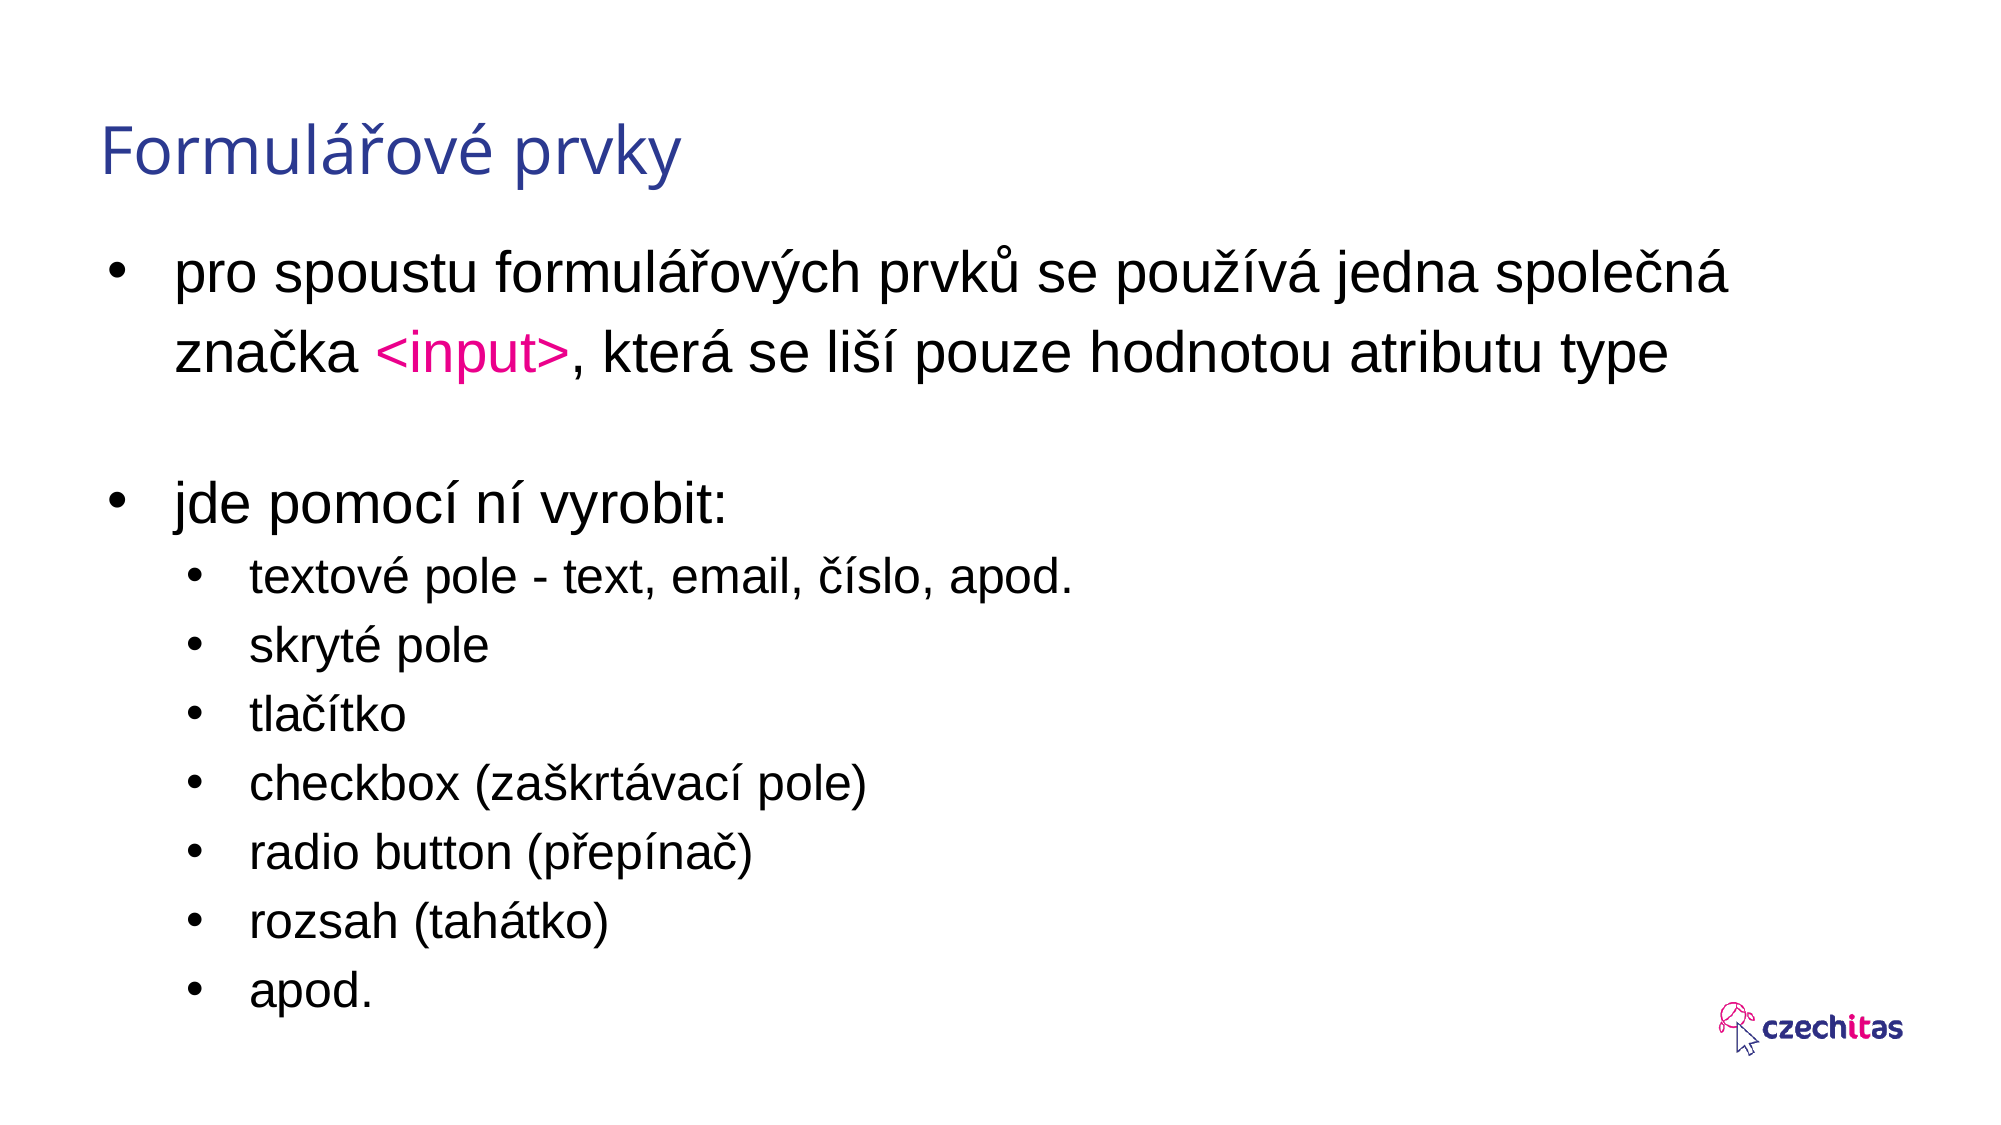

# Formulářové prvky
pro spoustu formulářových prvků se používá jedna společná značka <input>, která se liší pouze hodnotou atributu type
jde pomocí ní vyrobit:
textové pole - text, email, číslo, apod.
skryté pole
tlačítko
checkbox (zaškrtávací pole)
radio button (přepínač)
rozsah (tahátko)
apod.